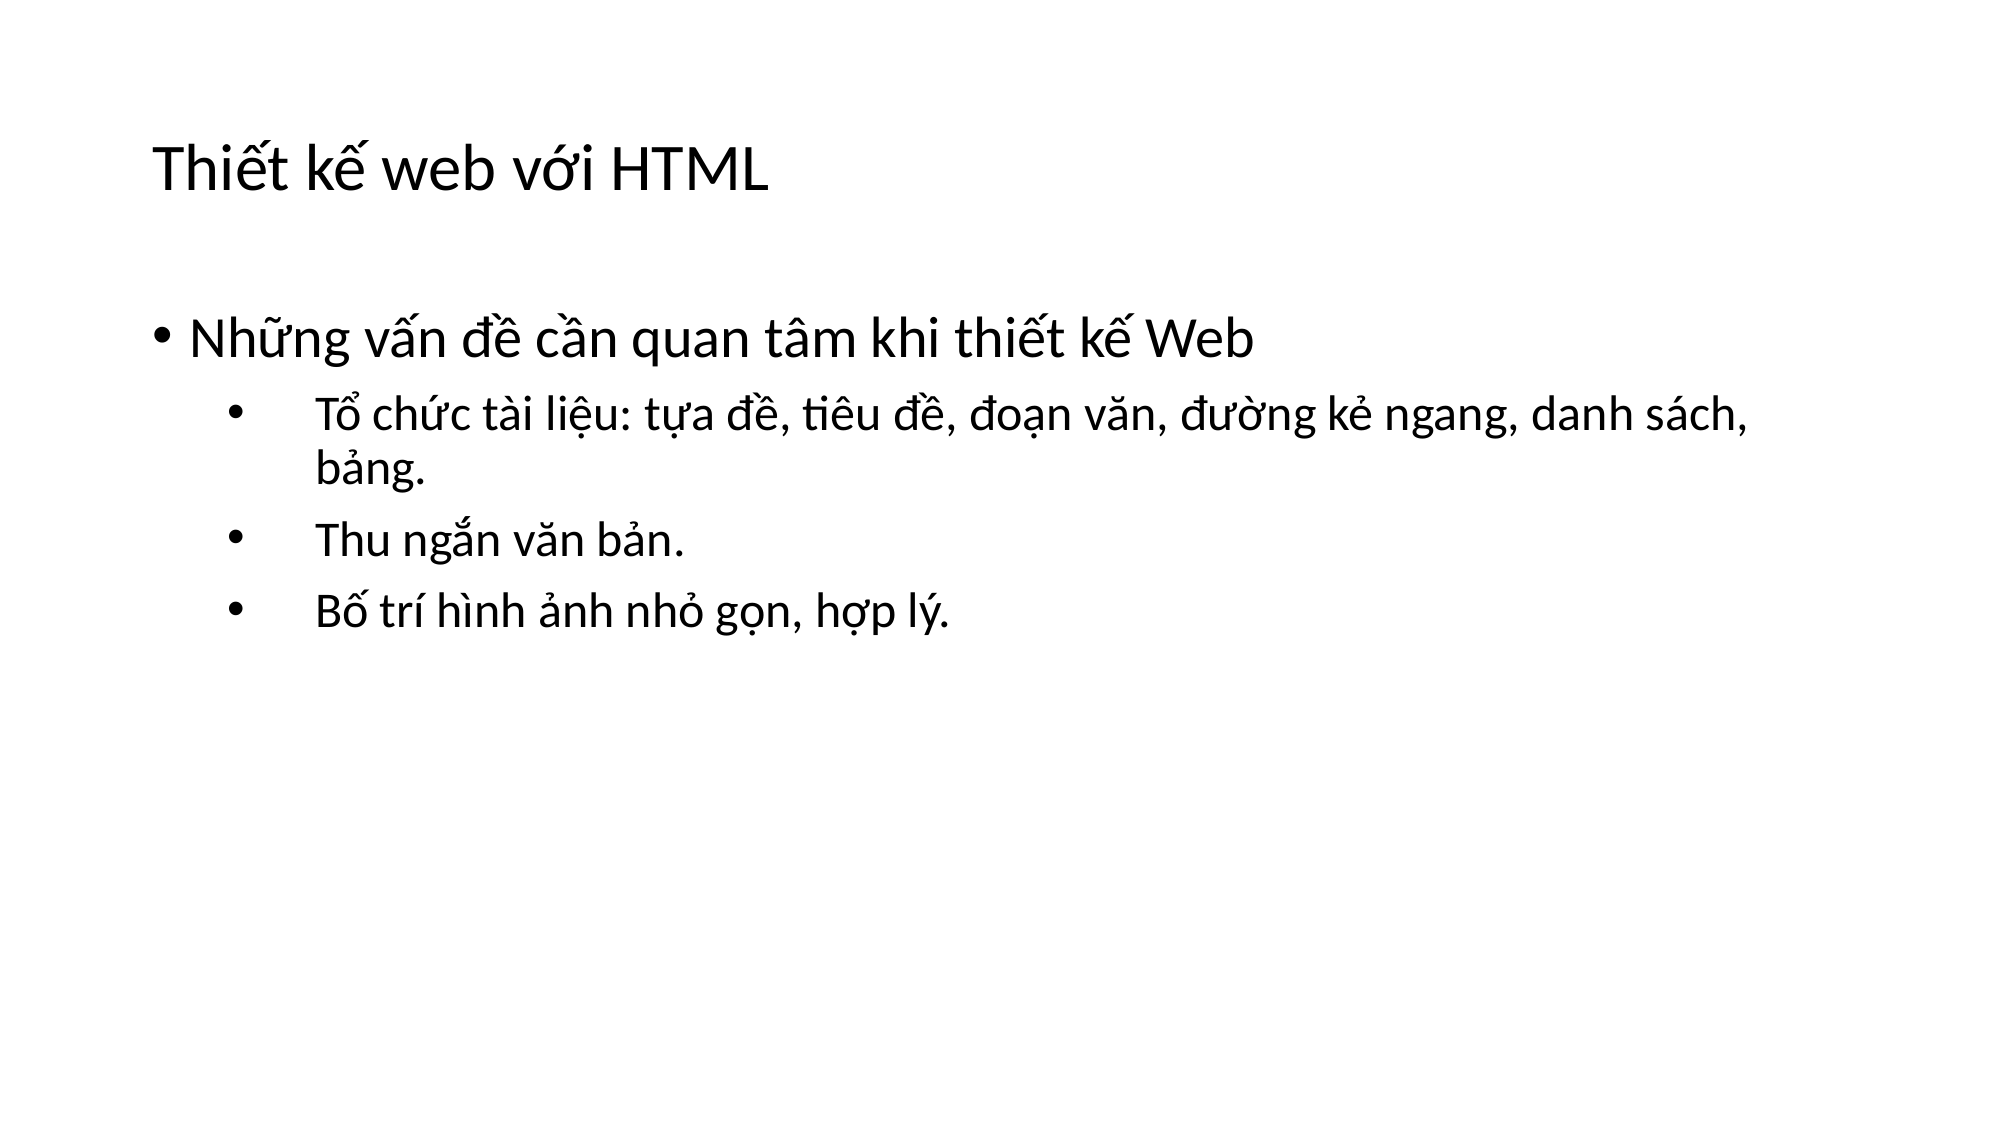

# Thiết kế web với HTML
Những vấn đề cần quan tâm khi thiết kế Web
Tổ chức tài liệu: tựa đề, tiêu đề, đoạn văn, đường kẻ ngang, danh sách, bảng.
Thu ngắn văn bản.
Bố trí hình ảnh nhỏ gọn, hợp lý.